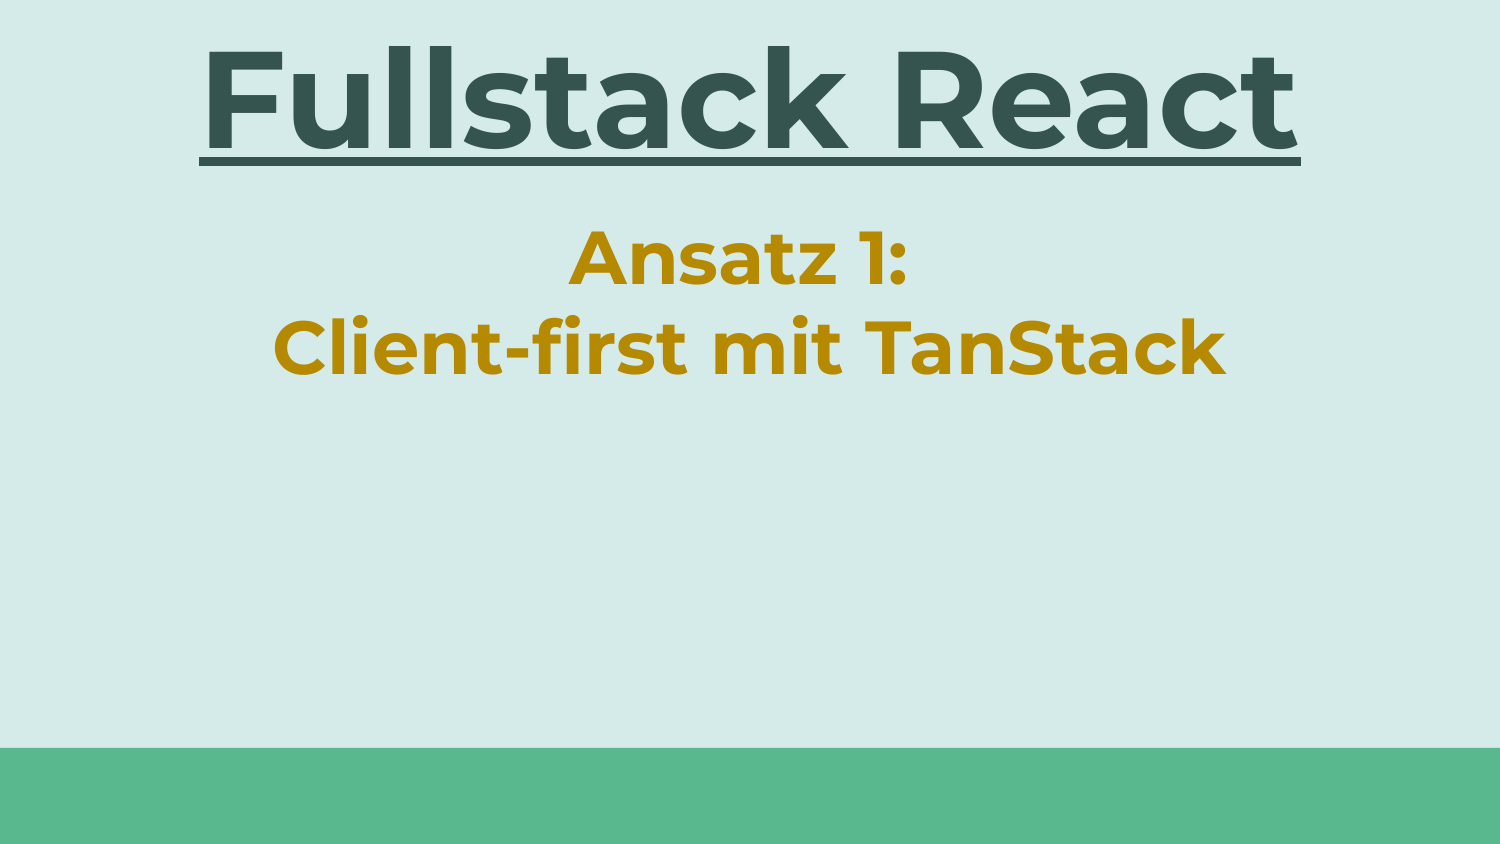

Fullstack React
Ansatz 1:
Client-first mit TanStack
#